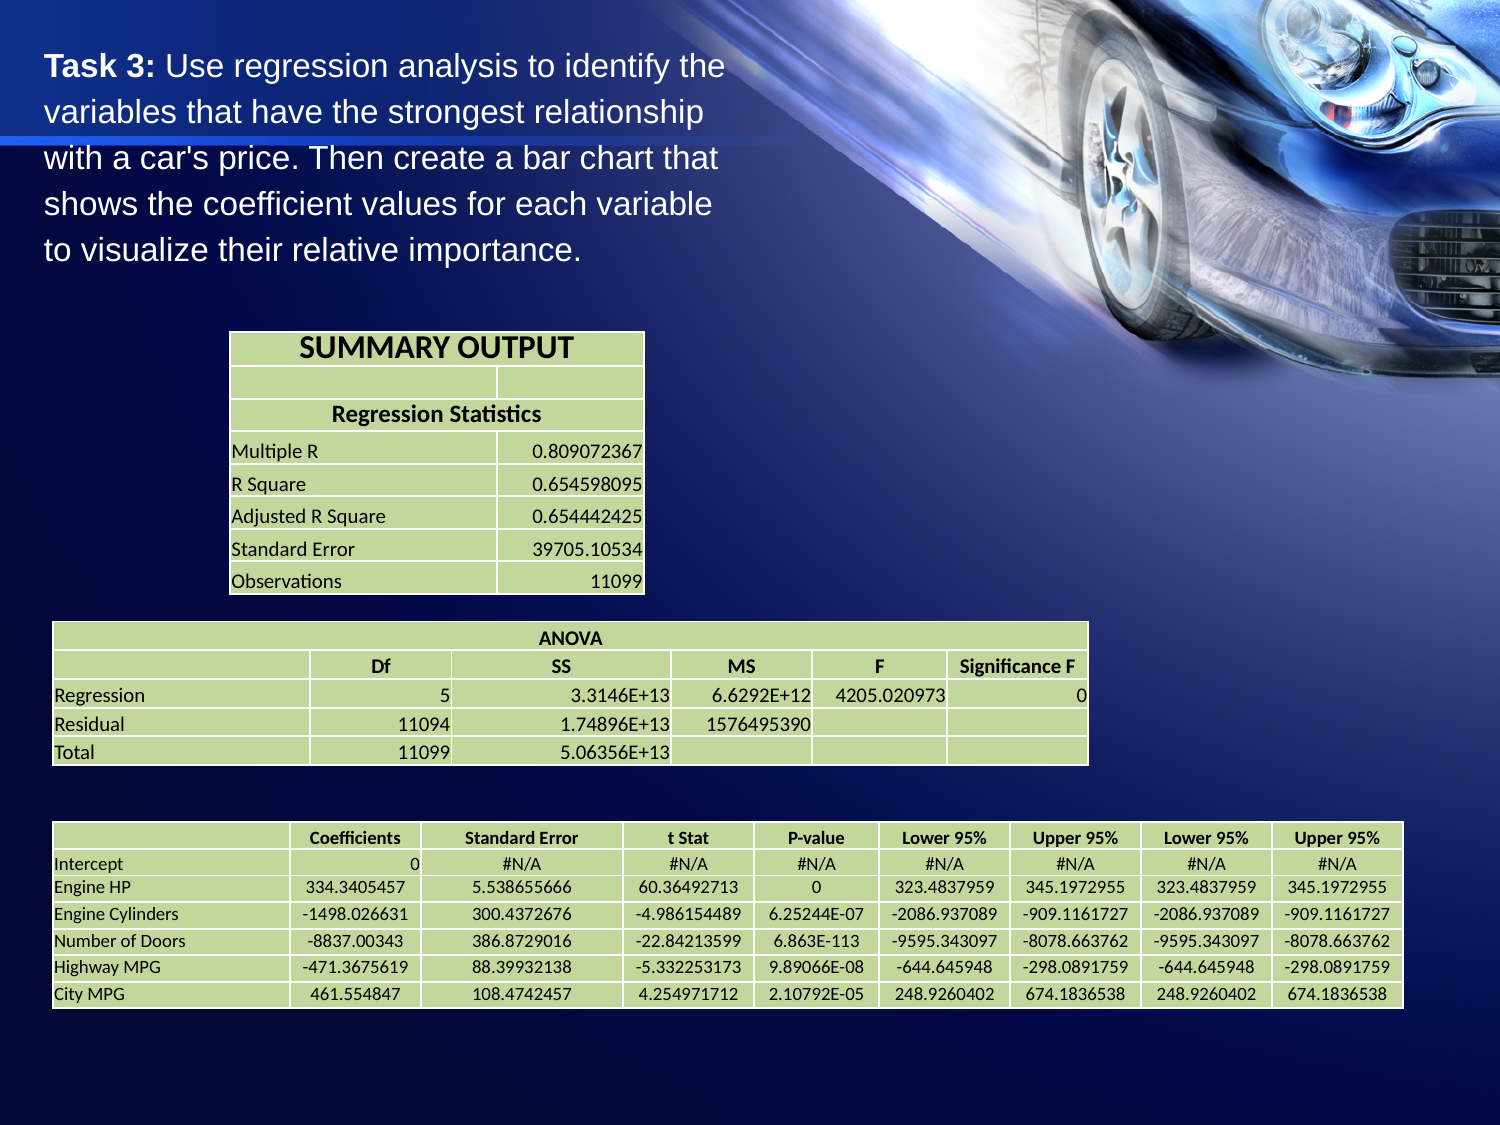

Task 3: Use regression analysis to identify the variables that have the strongest relationship with a car's price. Then create a bar chart that shows the coefficient values for each variable to visualize their relative importance.
| SUMMARY OUTPUT |  |
| --- | --- |
|  |  |
| Regression Statistics |  |
| Multiple R | 0.809072367 |
| R Square | 0.654598095 |
| Adjusted R Square | 0.654442425 |
| Standard Error | 39705.10534 |
| Observations | 11099 |
| ANOVA |  |  |  |  |  |
| --- | --- | --- | --- | --- | --- |
|  | Df | SS | MS | F | Significance F |
| Regression | 5 | 3.3146E+13 | 6.6292E+12 | 4205.020973 | 0 |
| Residual | 11094 | 1.74896E+13 | 1576495390 |  |  |
| Total | 11099 | 5.06356E+13 |  |  |  |
|  | Coefficients | Standard Error | t Stat | P-value | Lower 95% | Upper 95% | Lower 95% | Upper 95% |
| --- | --- | --- | --- | --- | --- | --- | --- | --- |
| Intercept | 0 | #N/A | #N/A | #N/A | #N/A | #N/A | #N/A | #N/A |
| Engine HP | 334.3405457 | 5.538655666 | 60.36492713 | 0 | 323.4837959 | 345.1972955 | 323.4837959 | 345.1972955 |
| Engine Cylinders | -1498.026631 | 300.4372676 | -4.986154489 | 6.25244E-07 | -2086.937089 | -909.1161727 | -2086.937089 | -909.1161727 |
| Number of Doors | -8837.00343 | 386.8729016 | -22.84213599 | 6.863E-113 | -9595.343097 | -8078.663762 | -9595.343097 | -8078.663762 |
| Highway MPG | -471.3675619 | 88.39932138 | -5.332253173 | 9.89066E-08 | -644.645948 | -298.0891759 | -644.645948 | -298.0891759 |
| City MPG | 461.554847 | 108.4742457 | 4.254971712 | 2.10792E-05 | 248.9260402 | 674.1836538 | 248.9260402 | 674.1836538 |